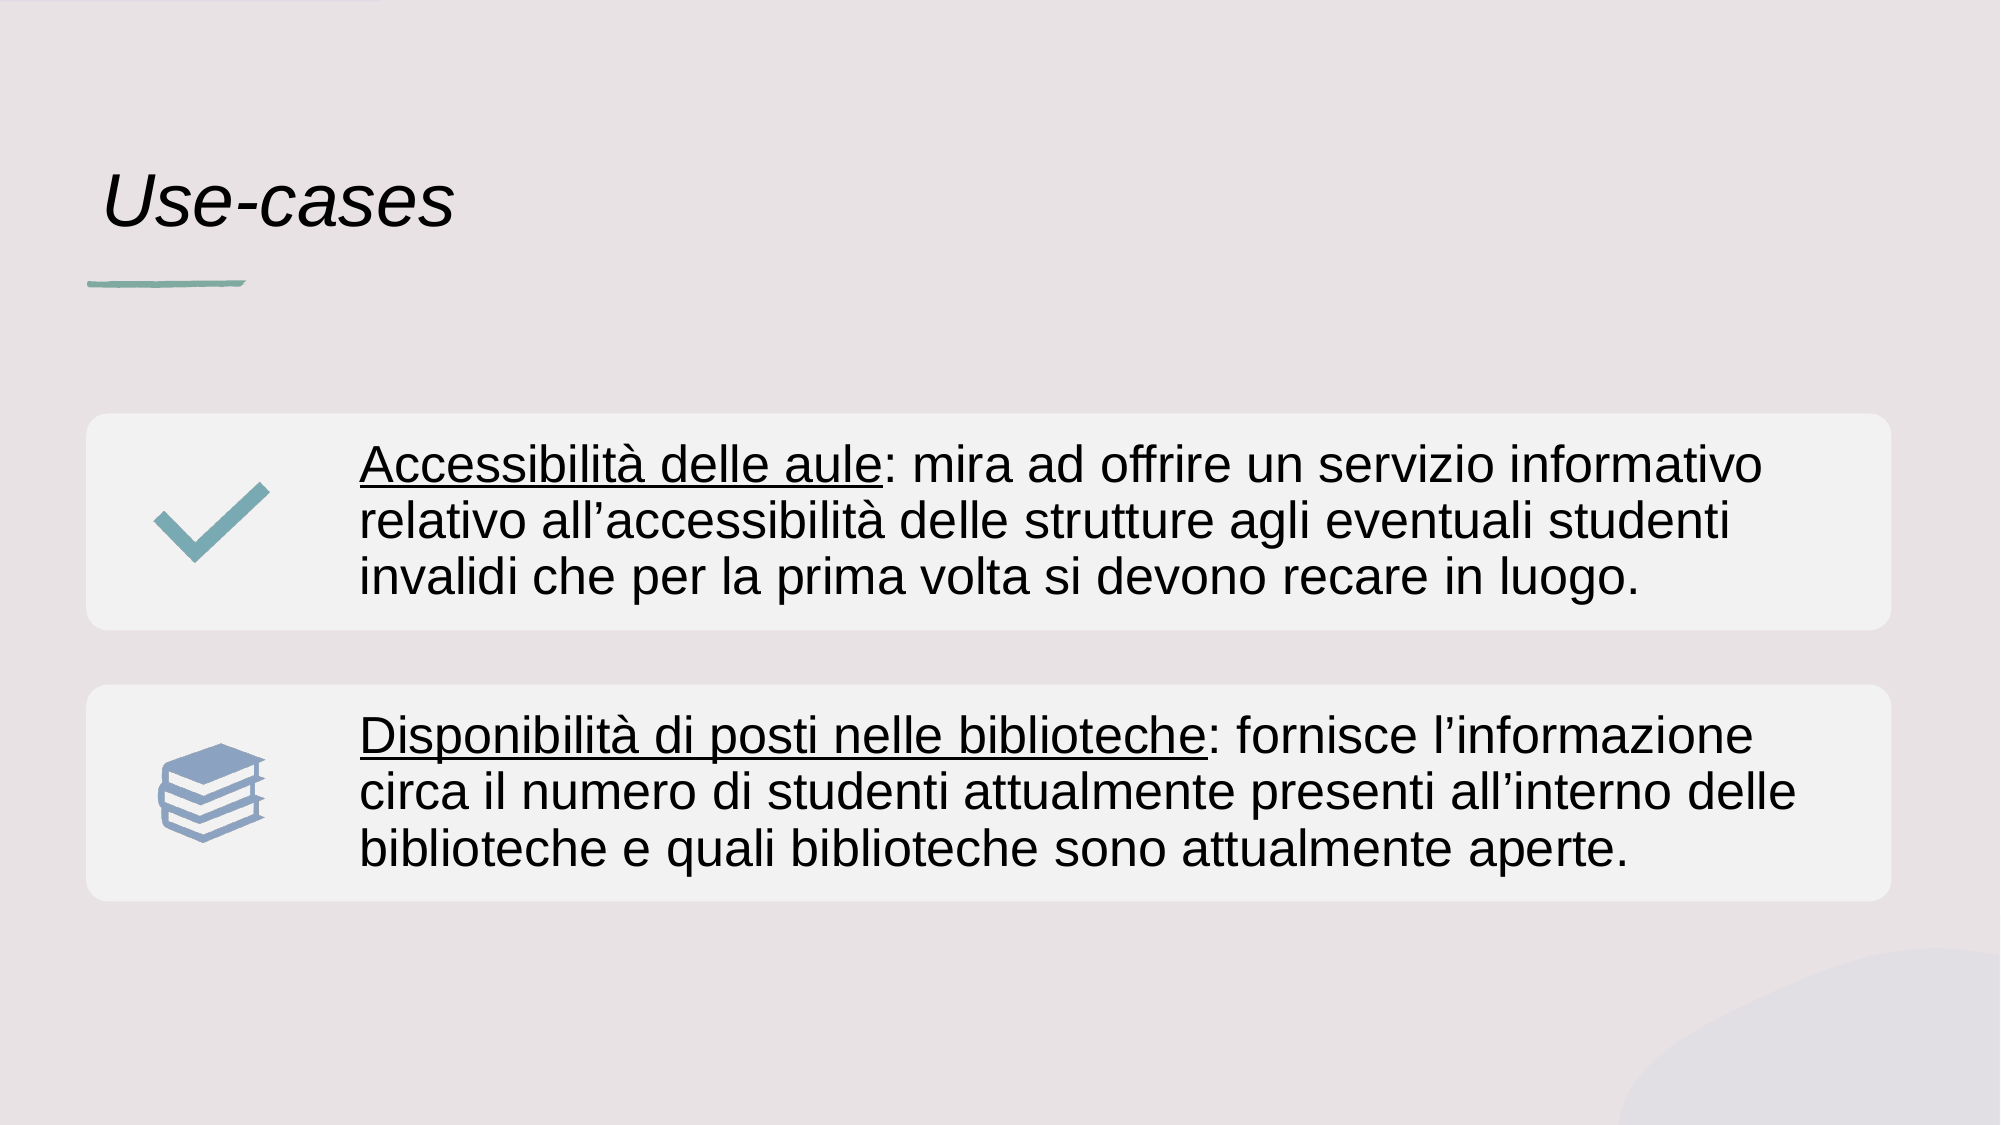

# Use-cases

Accessibilità delle aule: mira ad offrire un servizio informativo relativo all’accessibilità delle strutture agli eventuali studenti invalidi che per la prima volta si devono recare in luogo.
Disponibilità di posti nelle biblioteche: fornisce l’informazione circa il numero di studenti attualmente presenti all’interno delle biblioteche e quali biblioteche sono attualmente aperte.